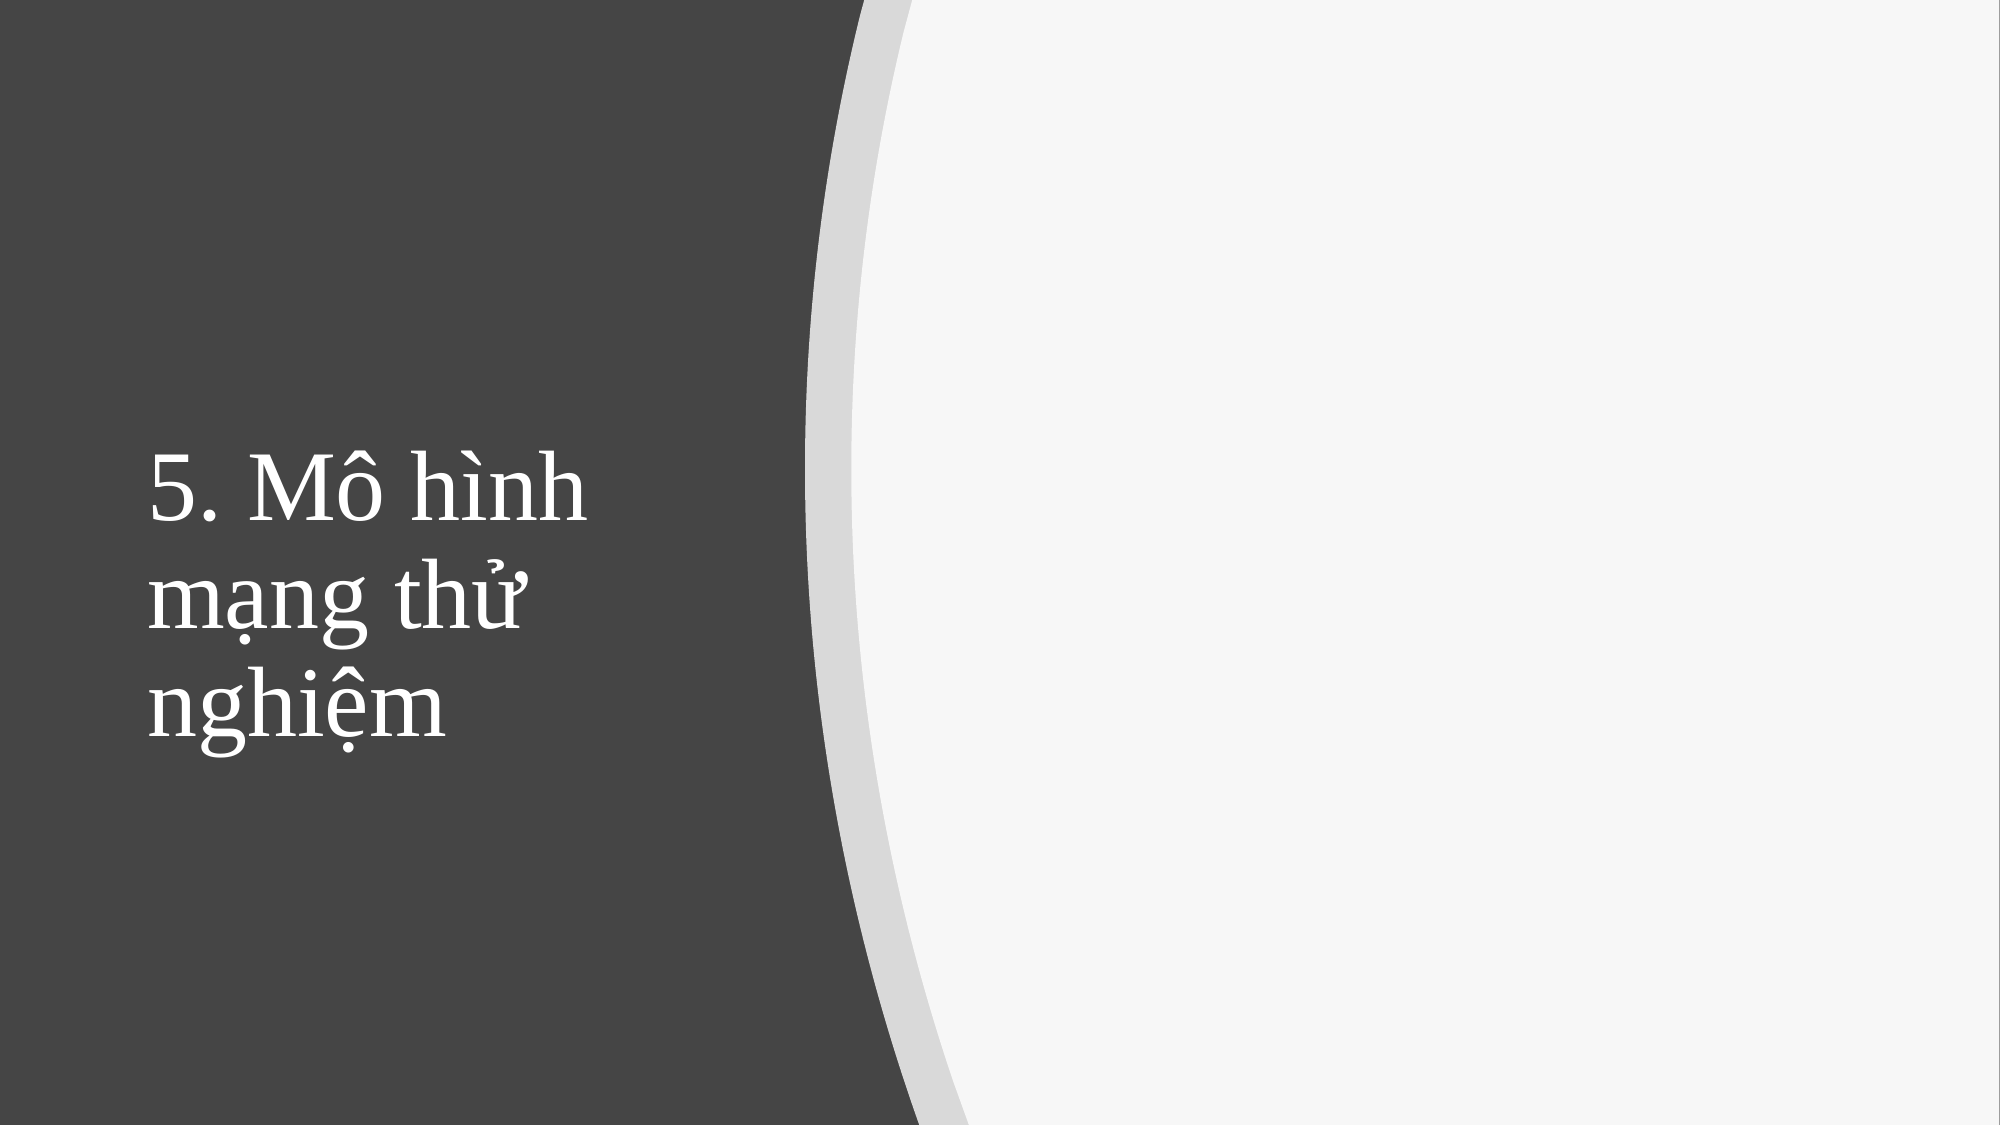

# 5. Mô hình mạng thử nghiệm